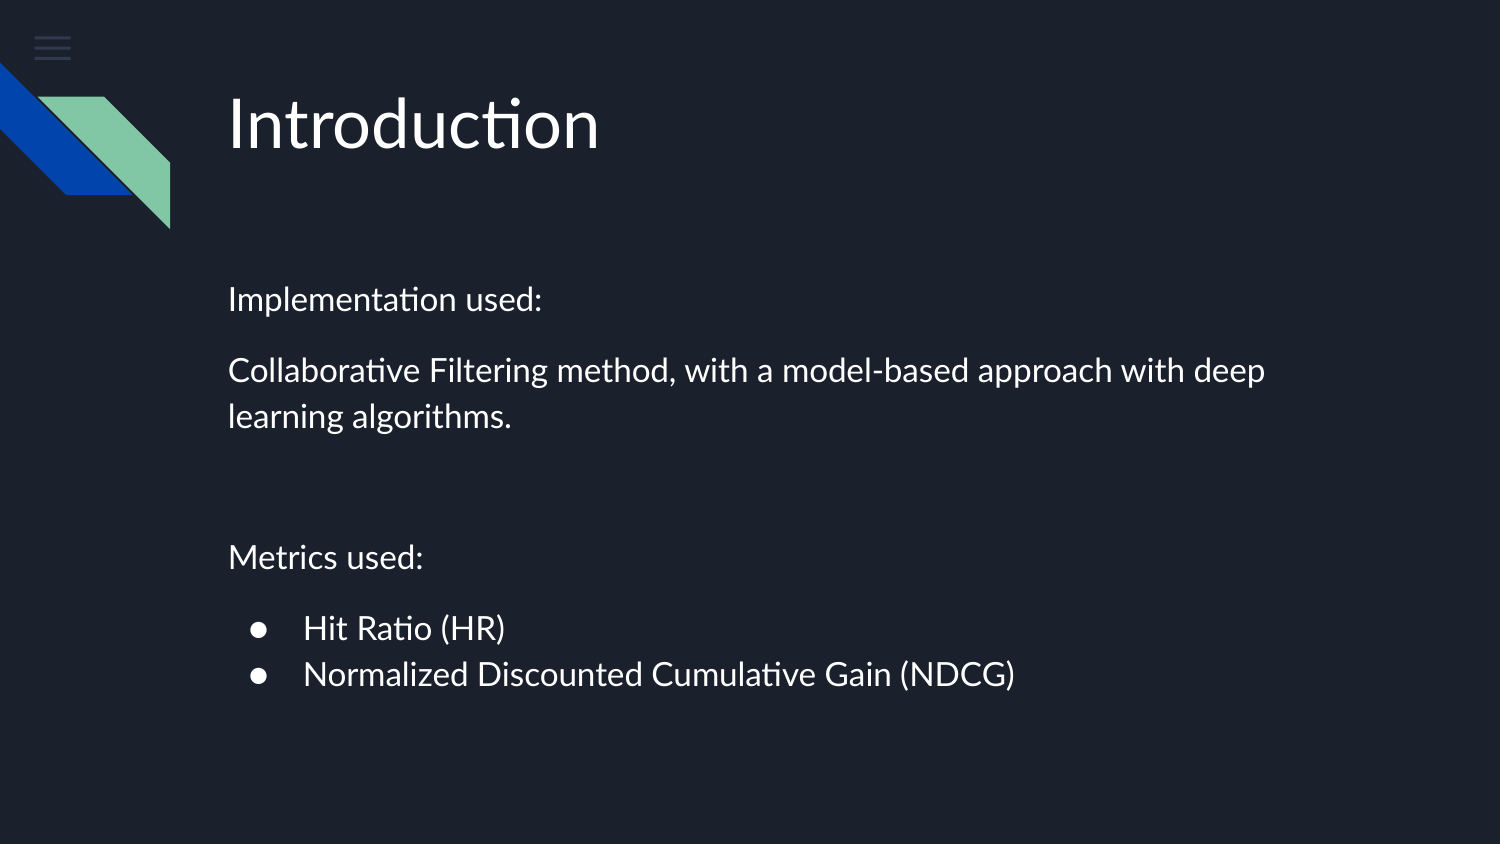

# Introduction
Implementation used:
Collaborative Filtering method, with a model-based approach with deep learning algorithms.

Metrics used:
Hit Ratio (HR)
Normalized Discounted Cumulative Gain (NDCG)